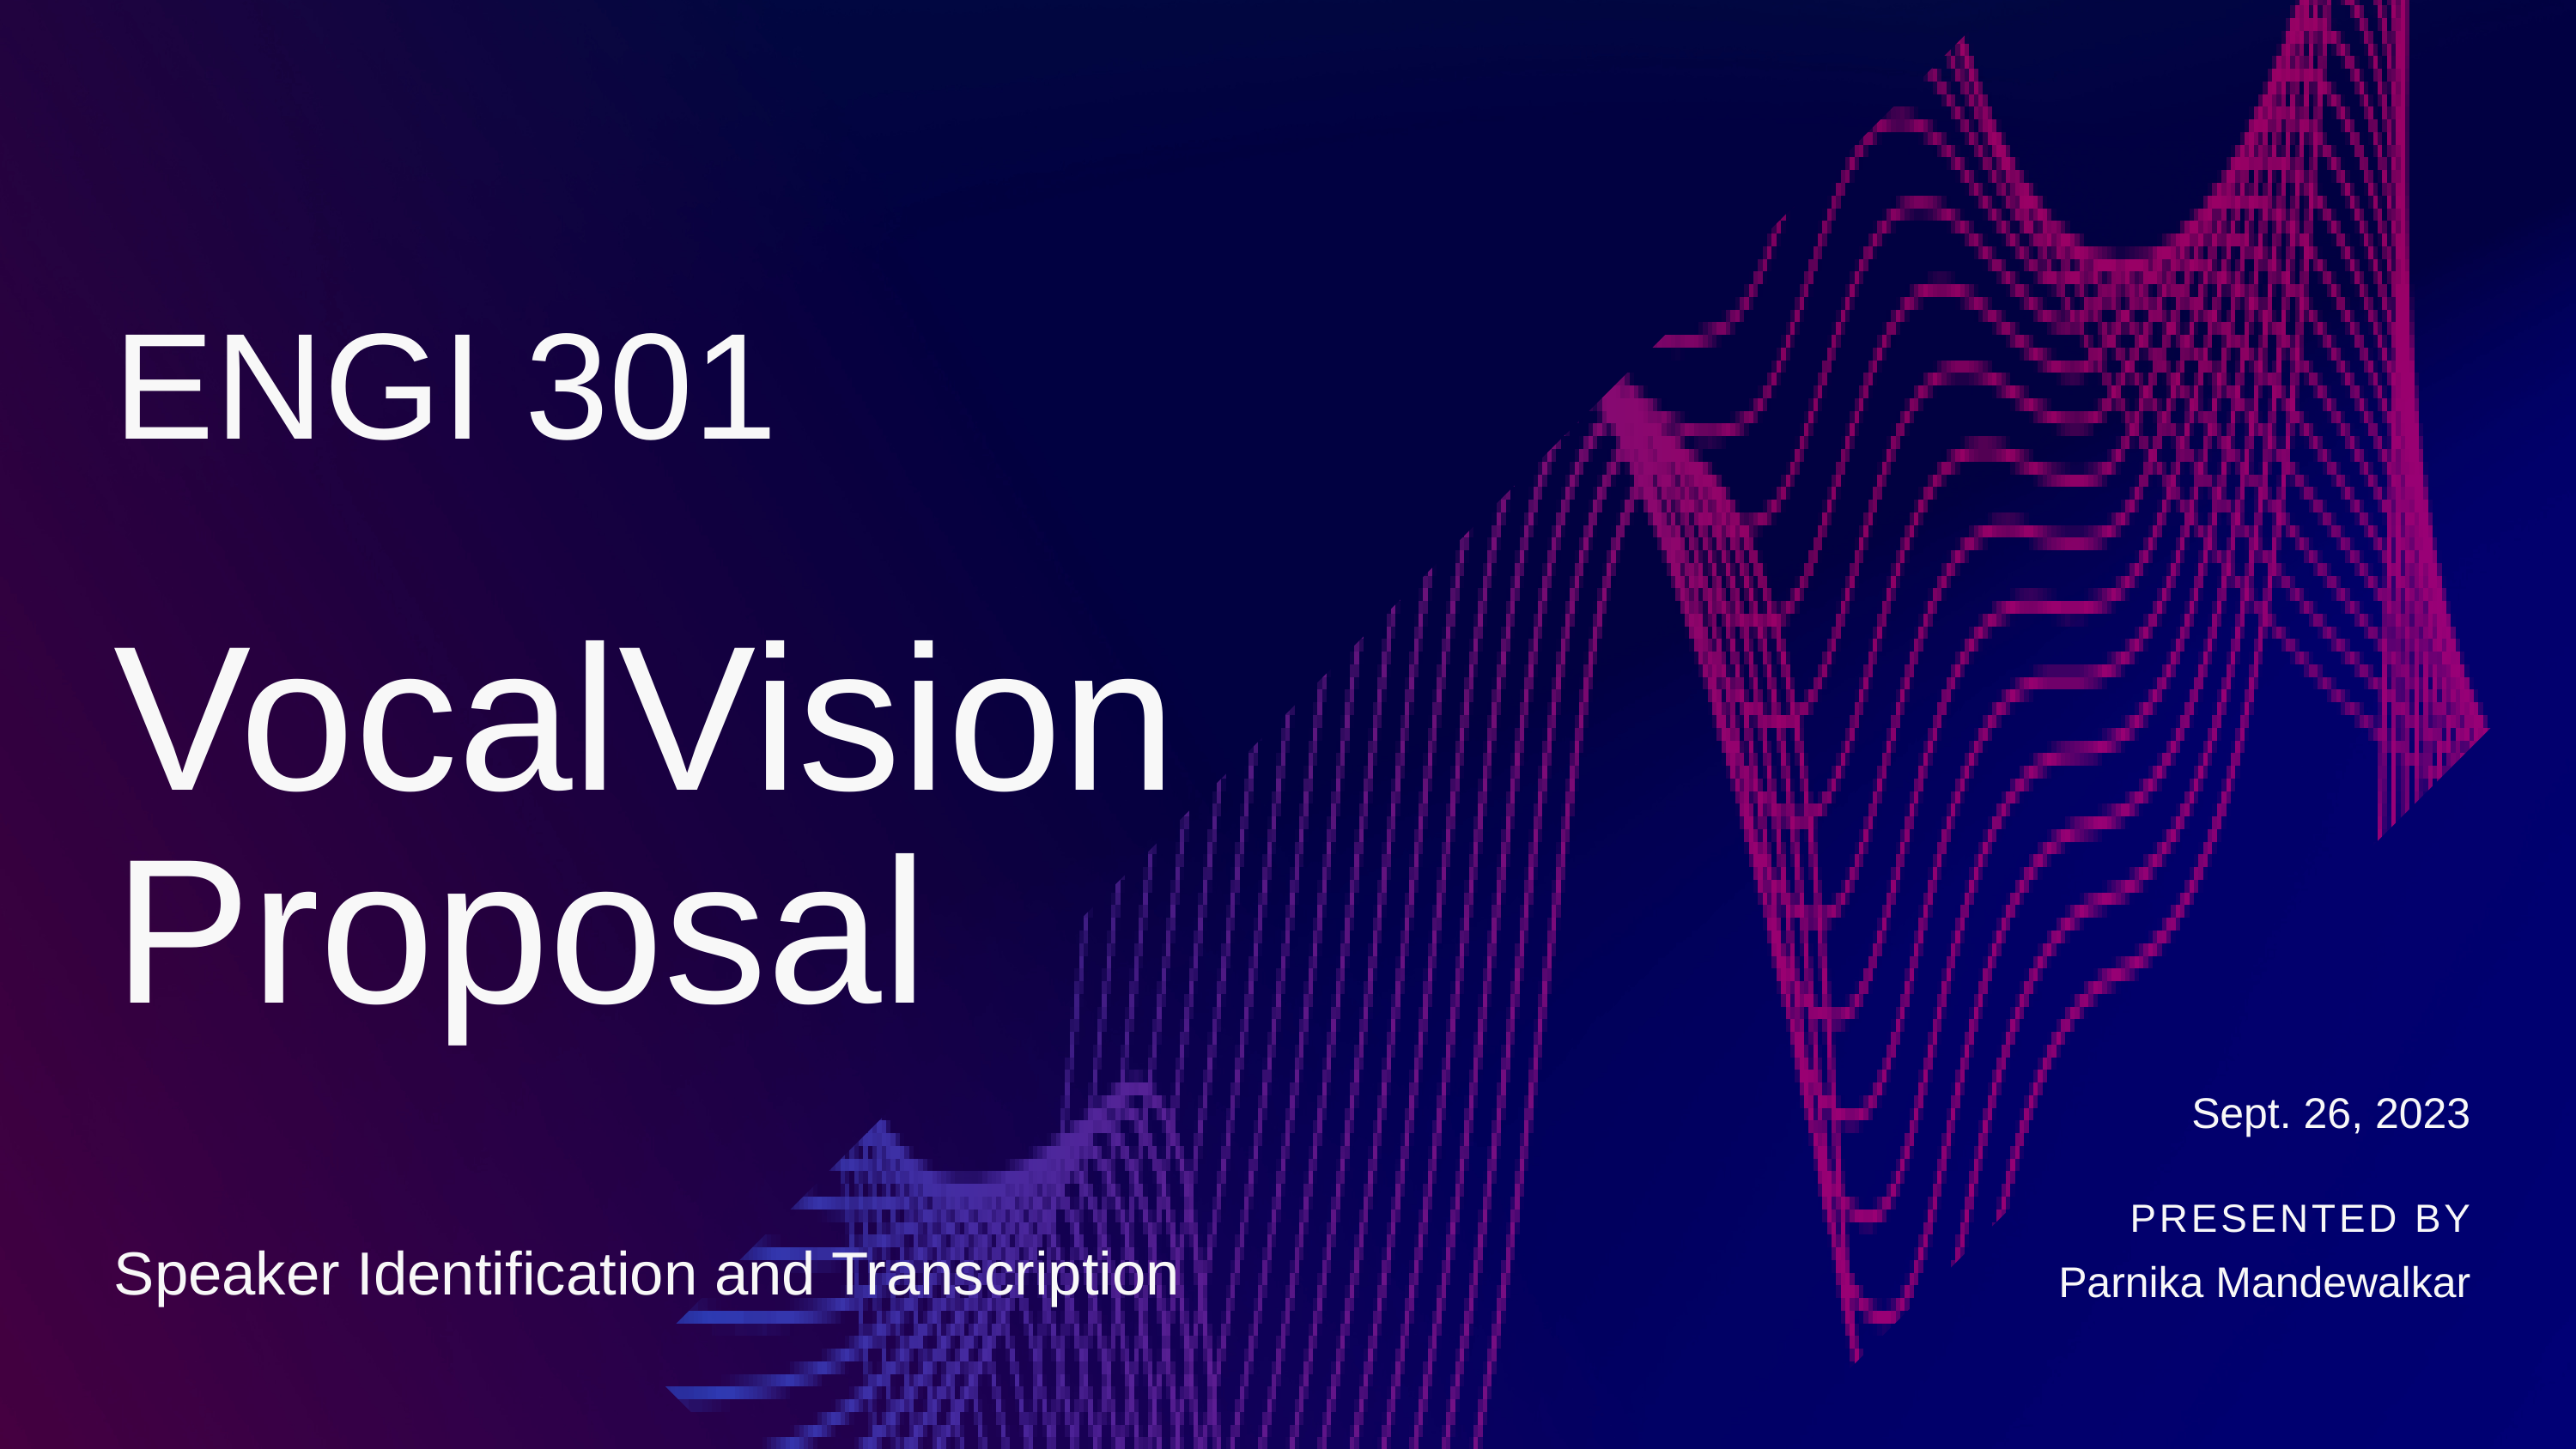

ENGI 301

VocalVision
Proposal

Sept. 26, 2023
PRESENTED BY
Parnika Mandewalkar
Speaker Identification and Transcription